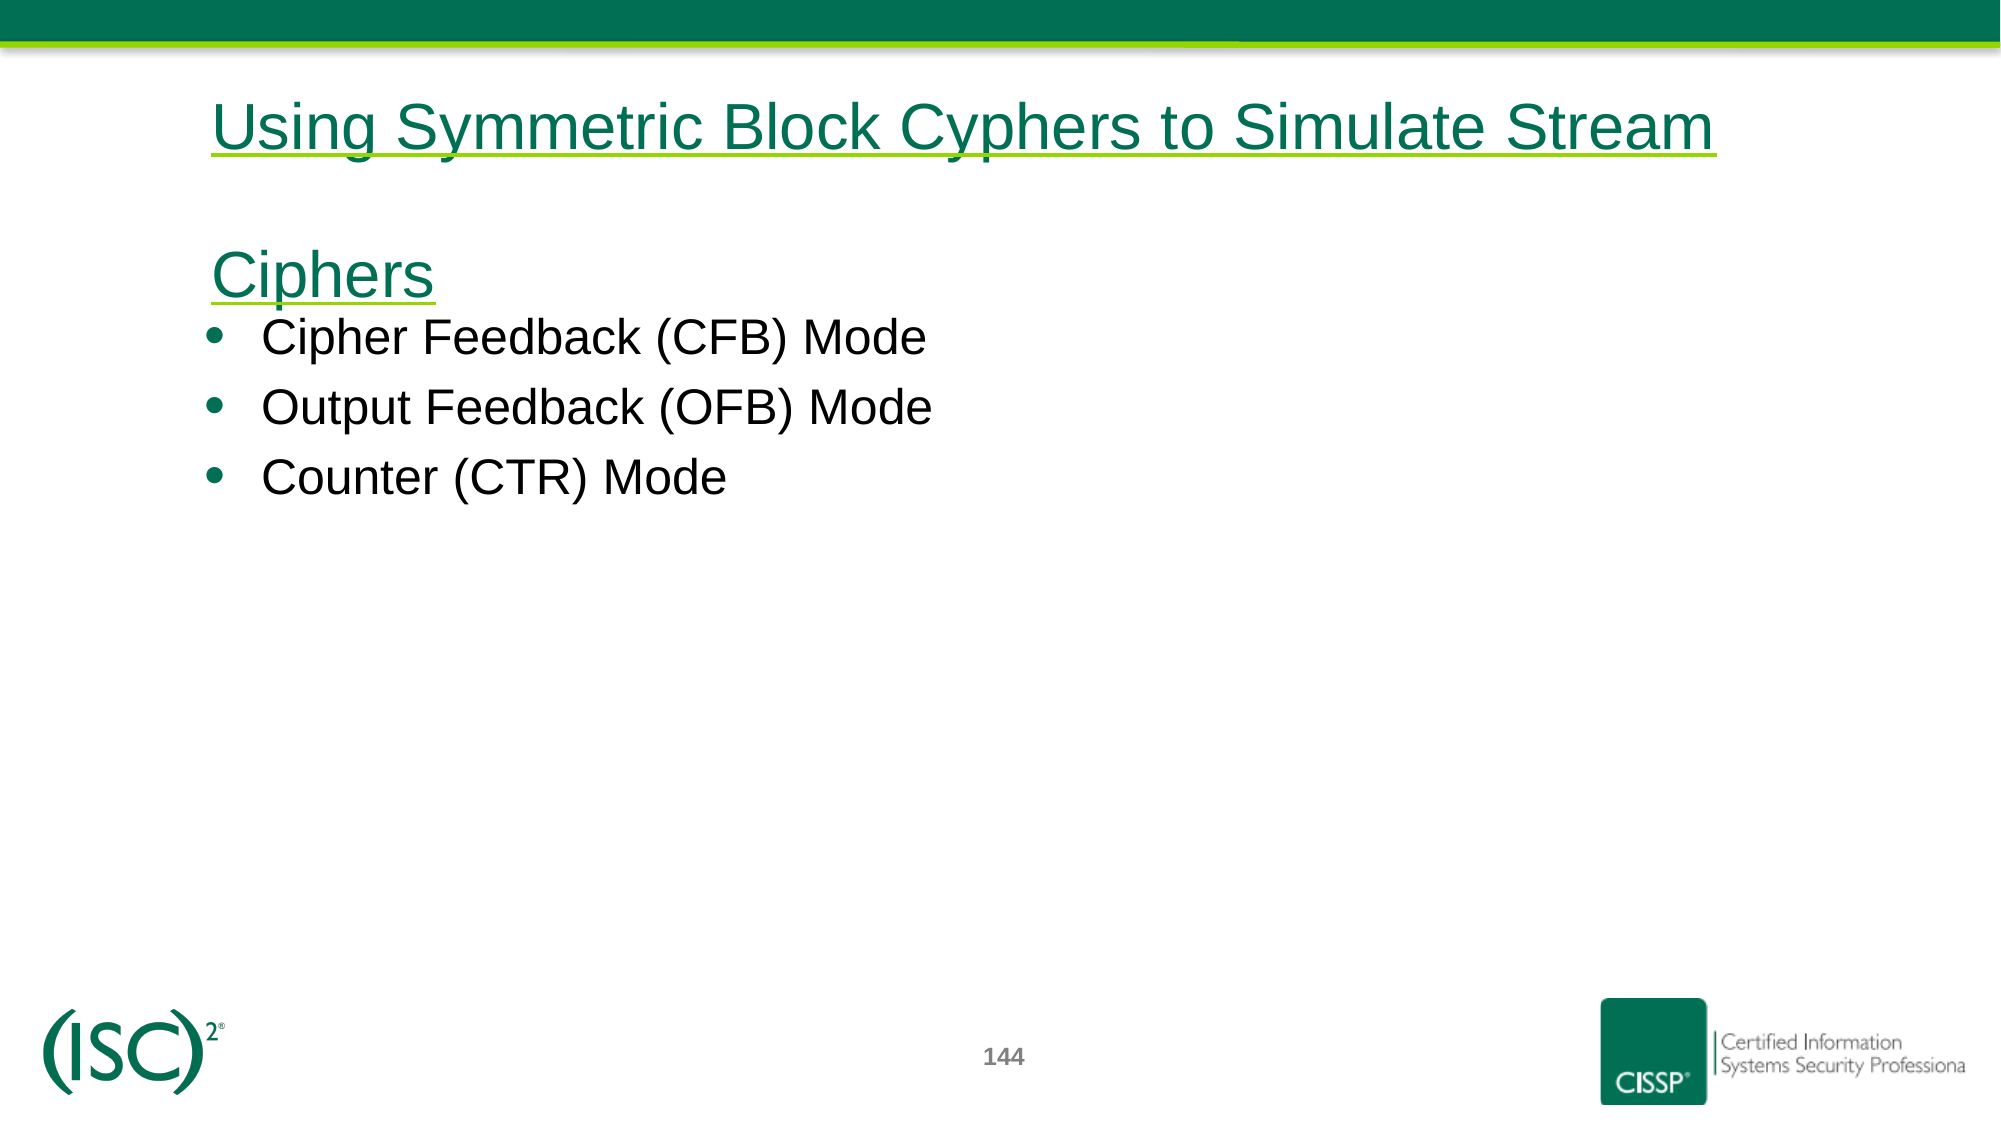

Using Symmetric Block Cyphers to Simulate Stream Ciphers
Cipher Feedback (CFB) Mode
Output Feedback (OFB) Mode
Counter (CTR) Mode